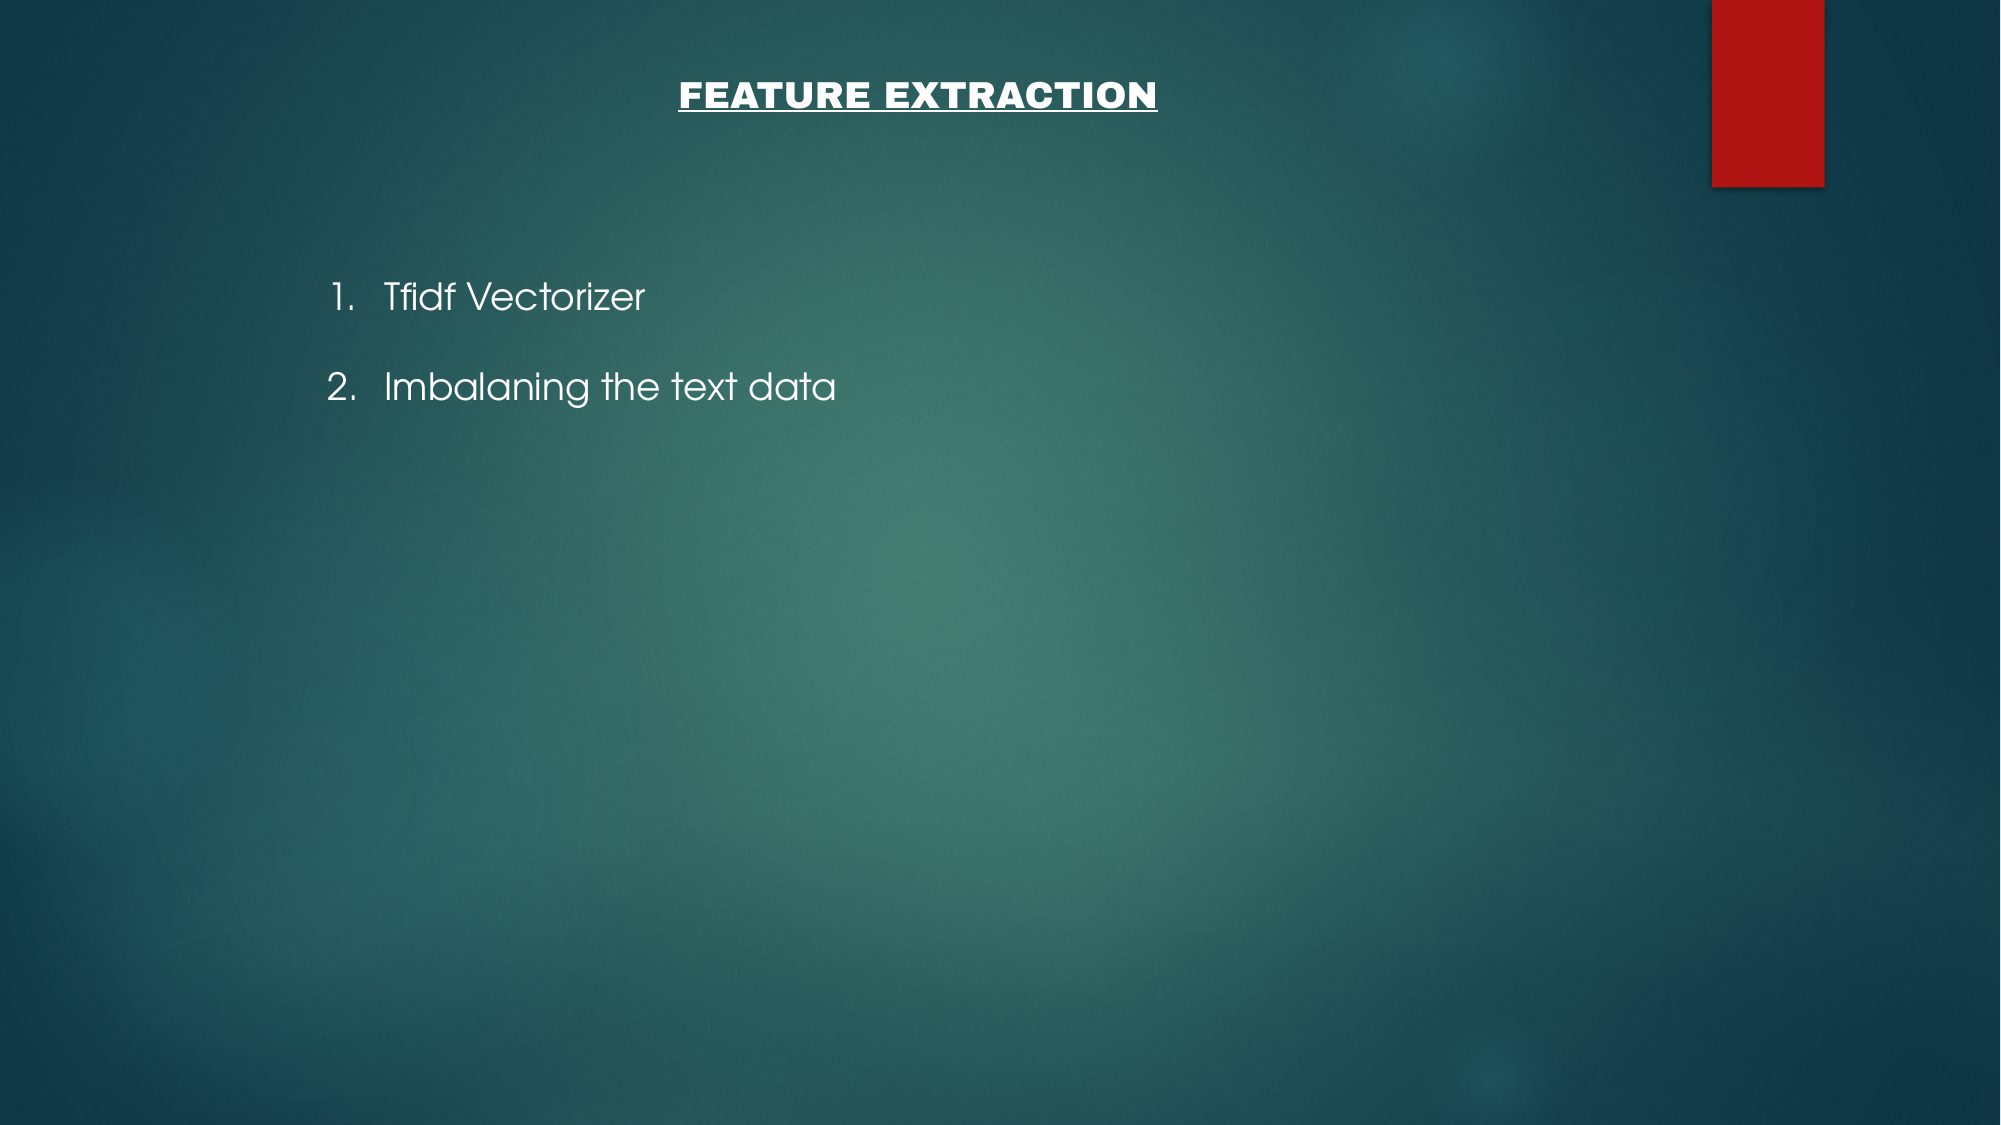

FEATURE EXTRACTION
Tfidf Vectorizer

Imbalaning the text data